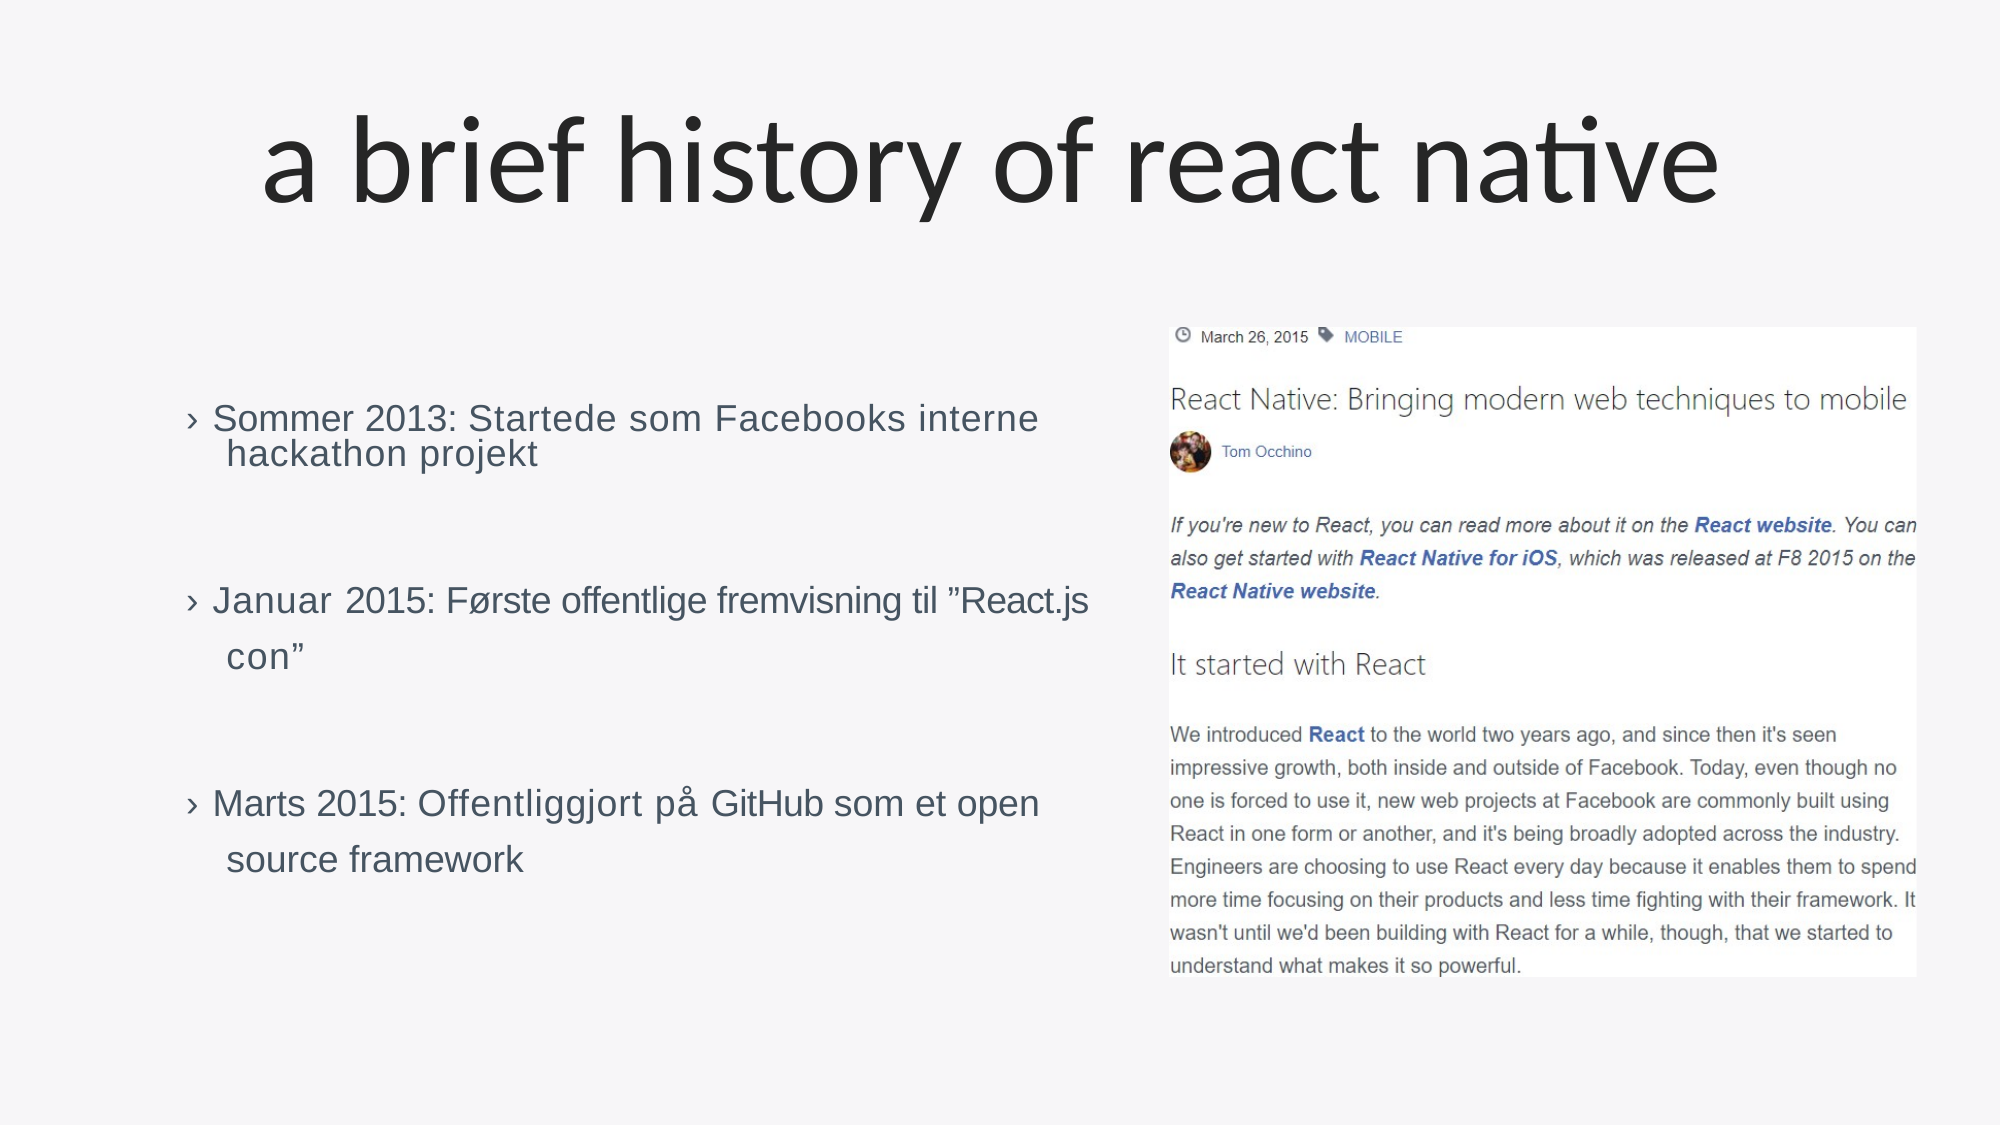

# a brief history of react native

› Sommer 2013: Startede som Facebooks interne hackathon projekt

› Januar 2015: Første offentlige fremvisning til ”React.js con”

› Marts 2015: Offentliggjort på GitHub som et open source framework